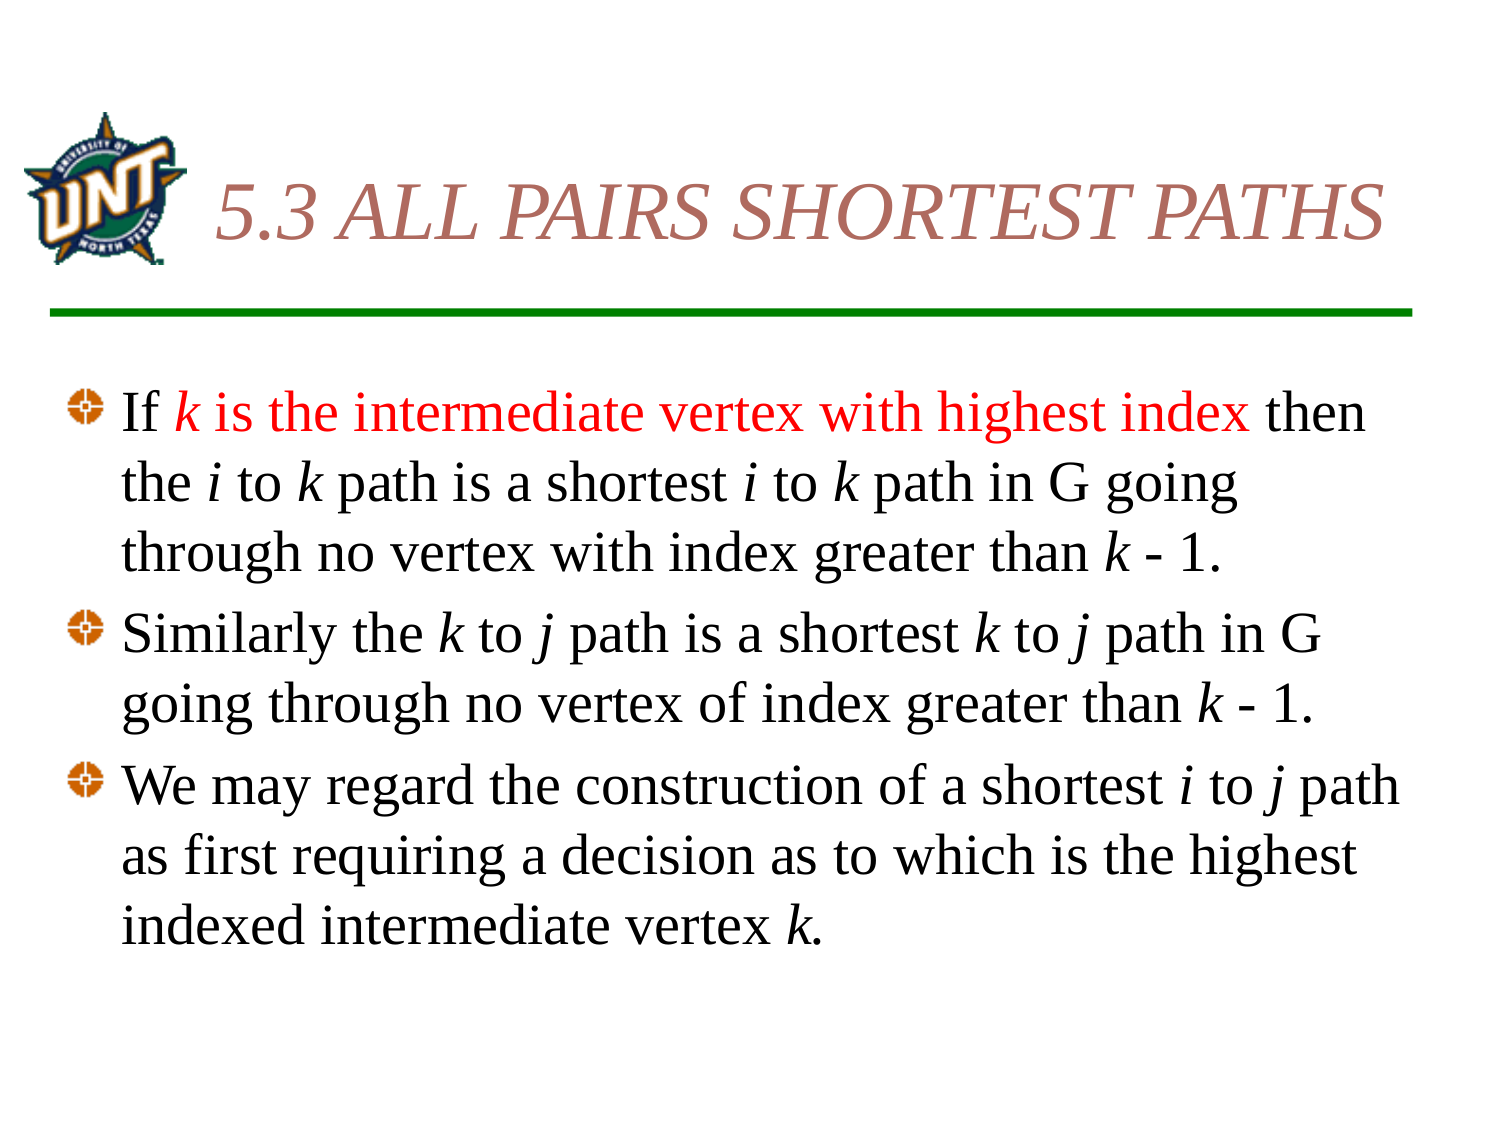

# 5.3 ALL PAIRS SHORTEST PATHS
If k is the intermediate vertex with highest index then the i to k path is a shortest i to k path in G going through no vertex with index greater than k - 1.
Similarly the k to j path is a shortest k to j path in G going through no vertex of index greater than k - 1.
We may regard the construction of a shortest i to j path as first requiring a decision as to which is the highest indexed intermediate vertex k.